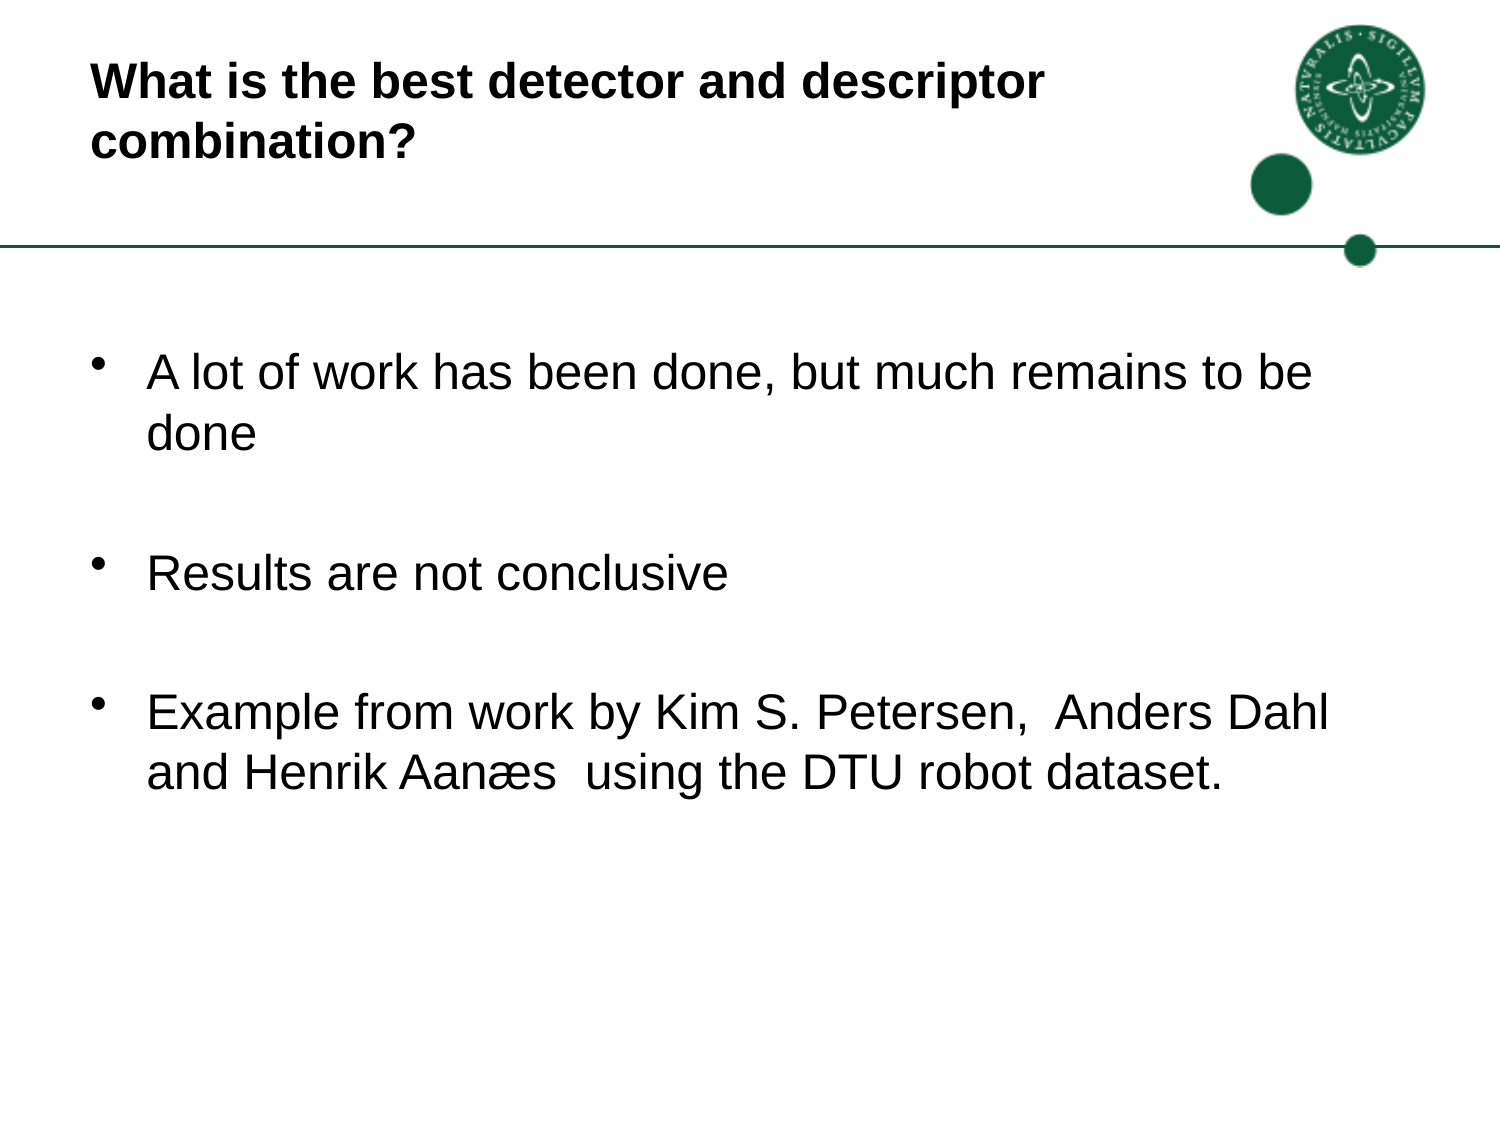

# What is the best detector and descriptor combination?

A lot of work has been done, but much remains to be done

Results are not conclusive

Example from work by Kim S. Petersen,  Anders Dahl and Henrik Aanæs  using the DTU robot dataset.